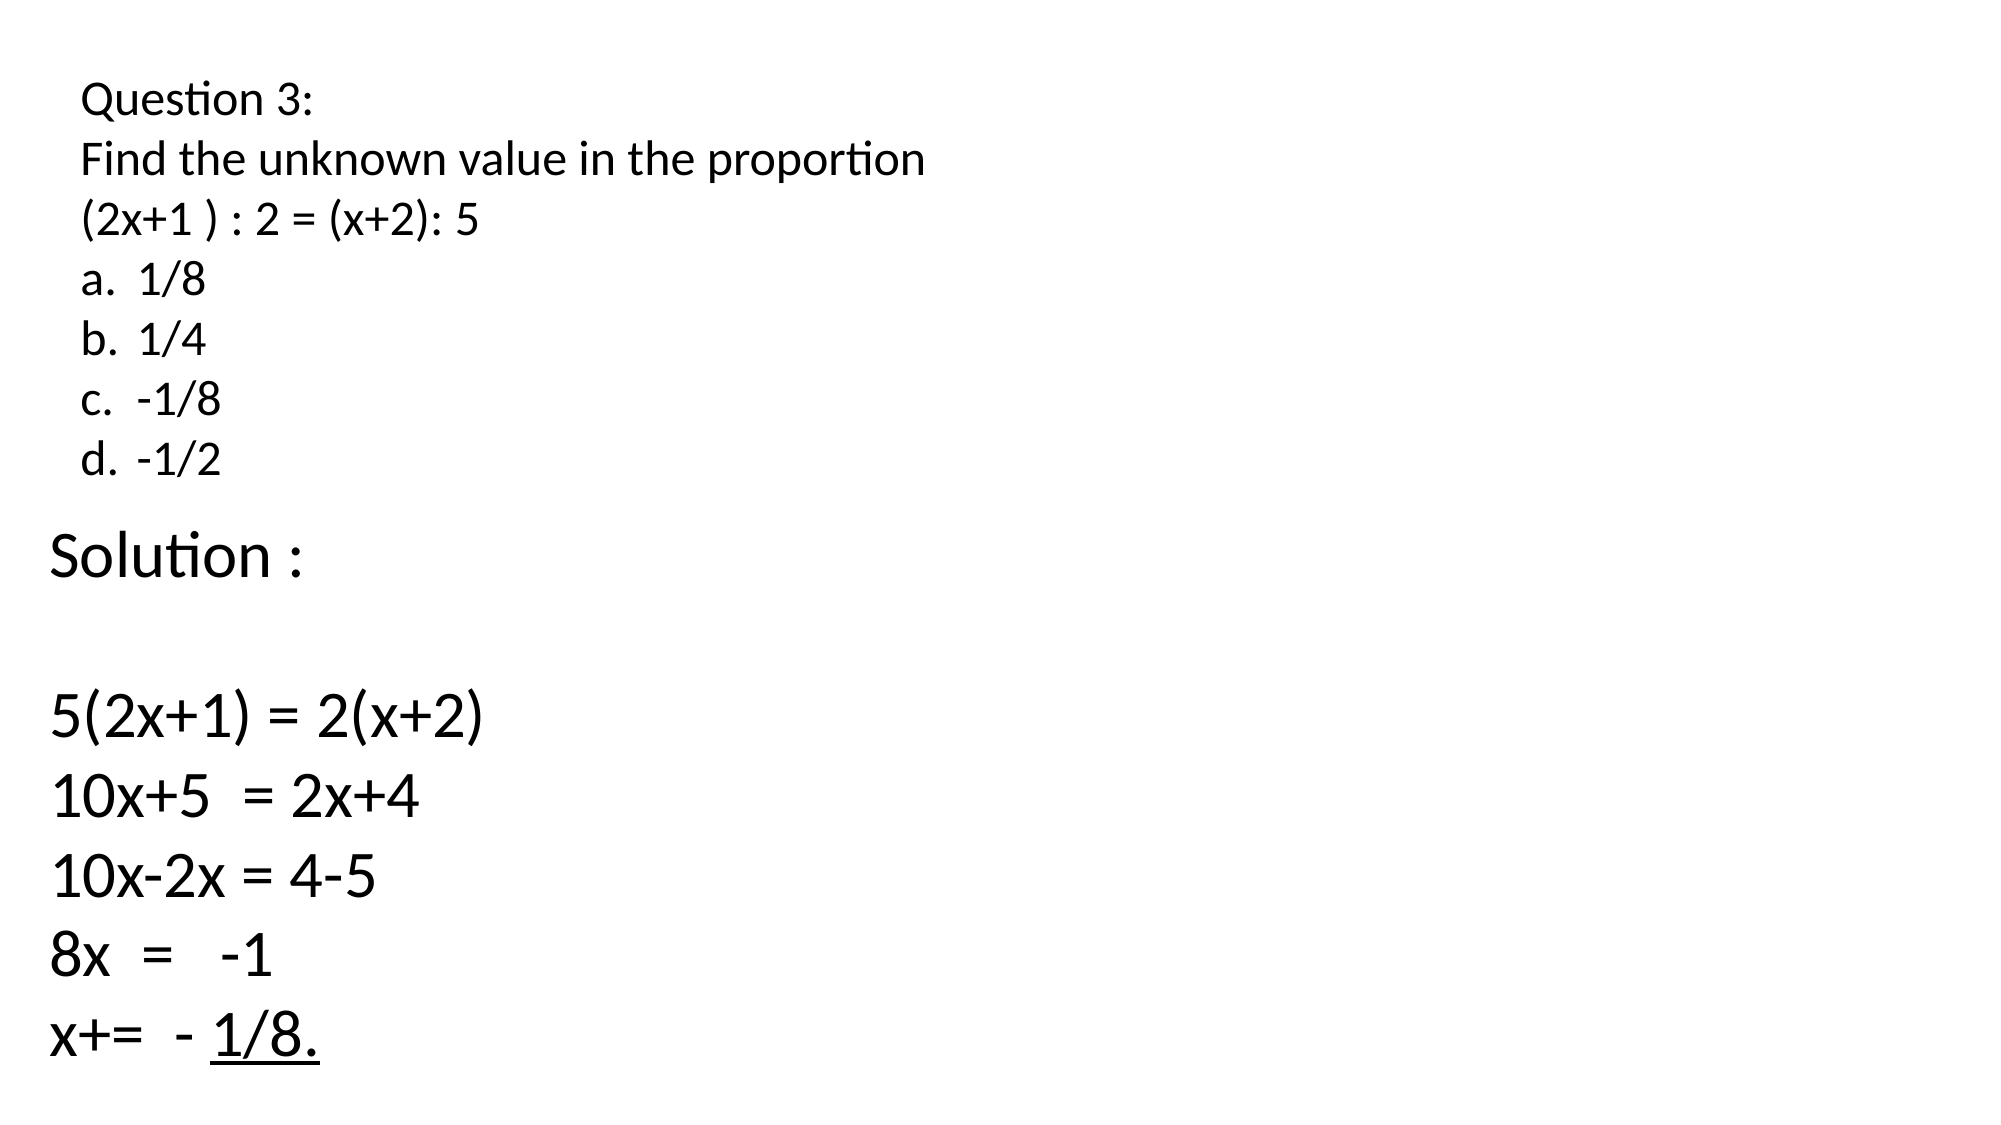

Question 3:
Find the unknown value in the proportion
(2x+1 ) : 2 = (x+2): 5
1/8
1/4
-1/8
-1/2

Solution :

5(2x+1) = 2(x+2)
10x+5  = 2x+4
10x-2x = 4-5
8x  =   -1
x+=  - 1/8.